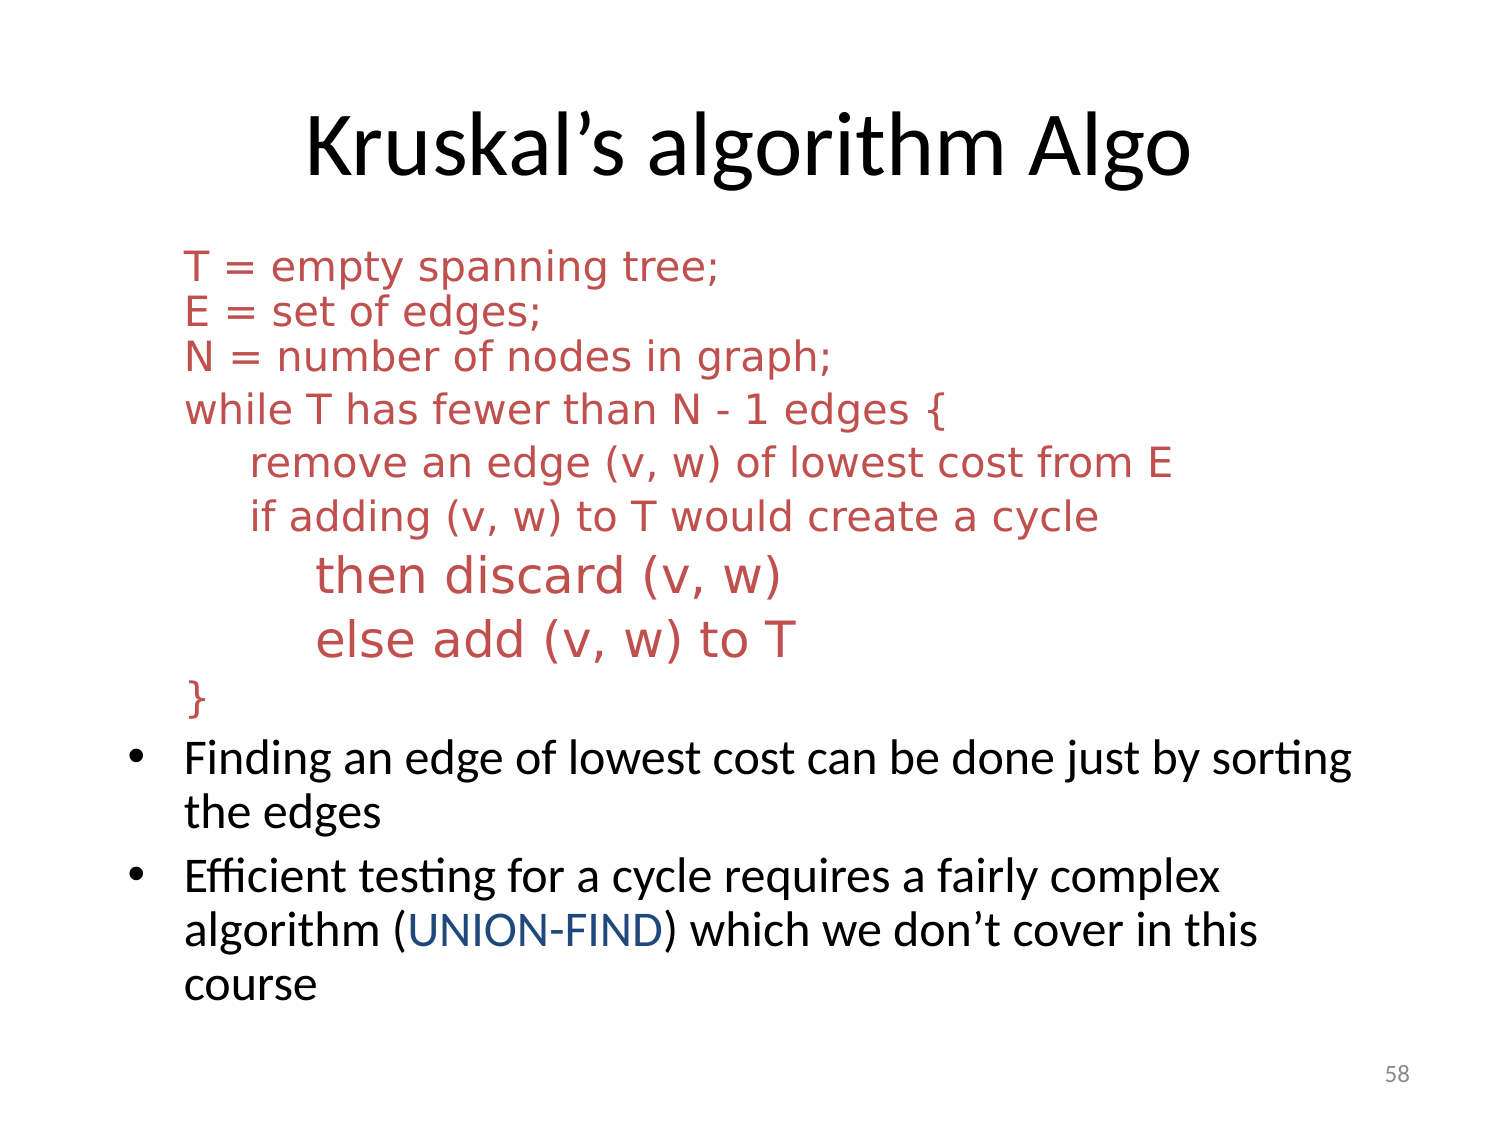

# Kruskal’s algorithm Algo
T = empty spanning tree;
E = set of edges;
N = number of nodes in graph;
while T has fewer than N - 1 edges {
remove an edge (v, w) of lowest cost from E
if adding (v, w) to T would create a cycle
then discard (v, w)
else add (v, w) to T
}
Finding an edge of lowest cost can be done just by sorting the edges
Efficient testing for a cycle requires a fairly complex algorithm (UNION-FIND) which we don’t cover in this course
58